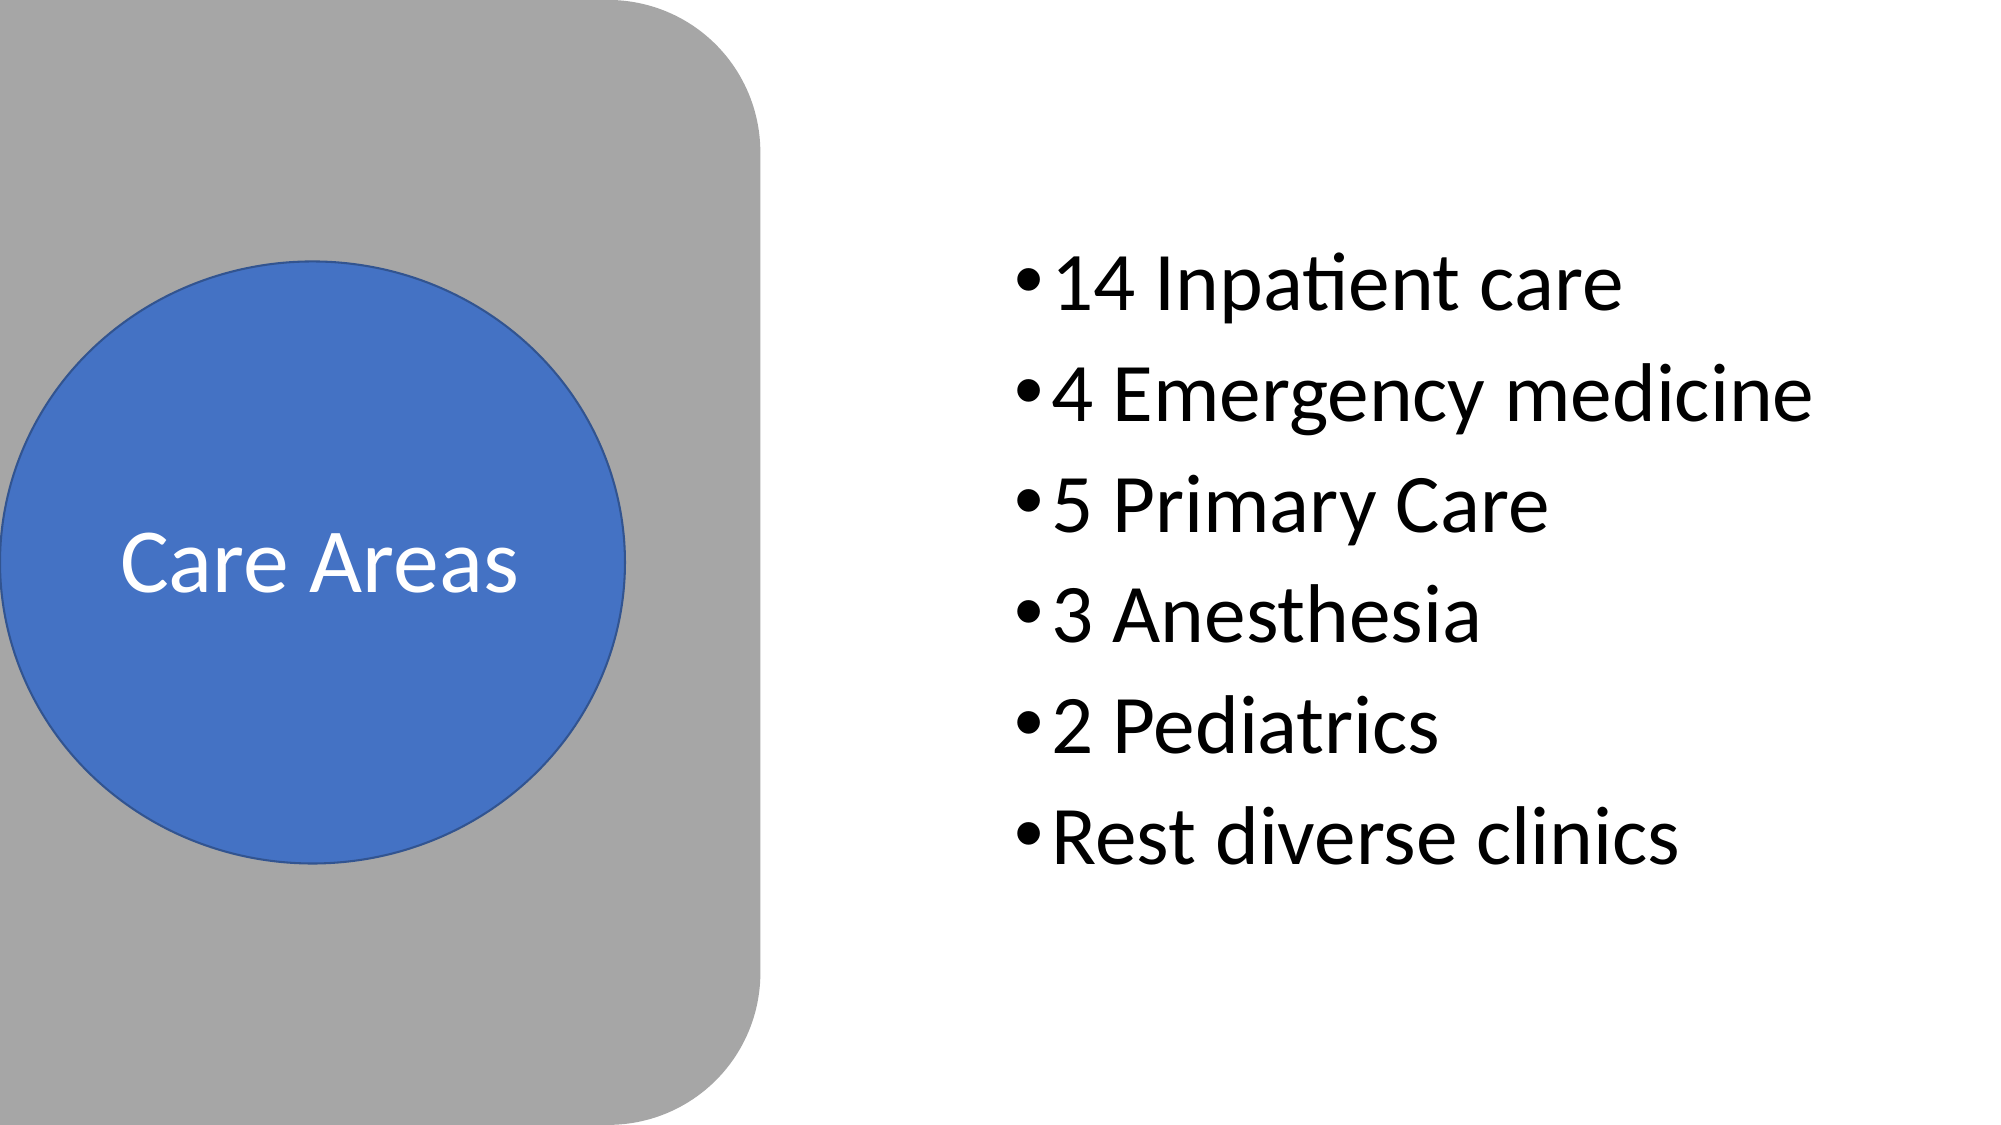

14 Inpatient care
4 Emergency medicine
5 Primary Care
3 Anesthesia
2 Pediatrics
Rest diverse clinics

# Care Areas